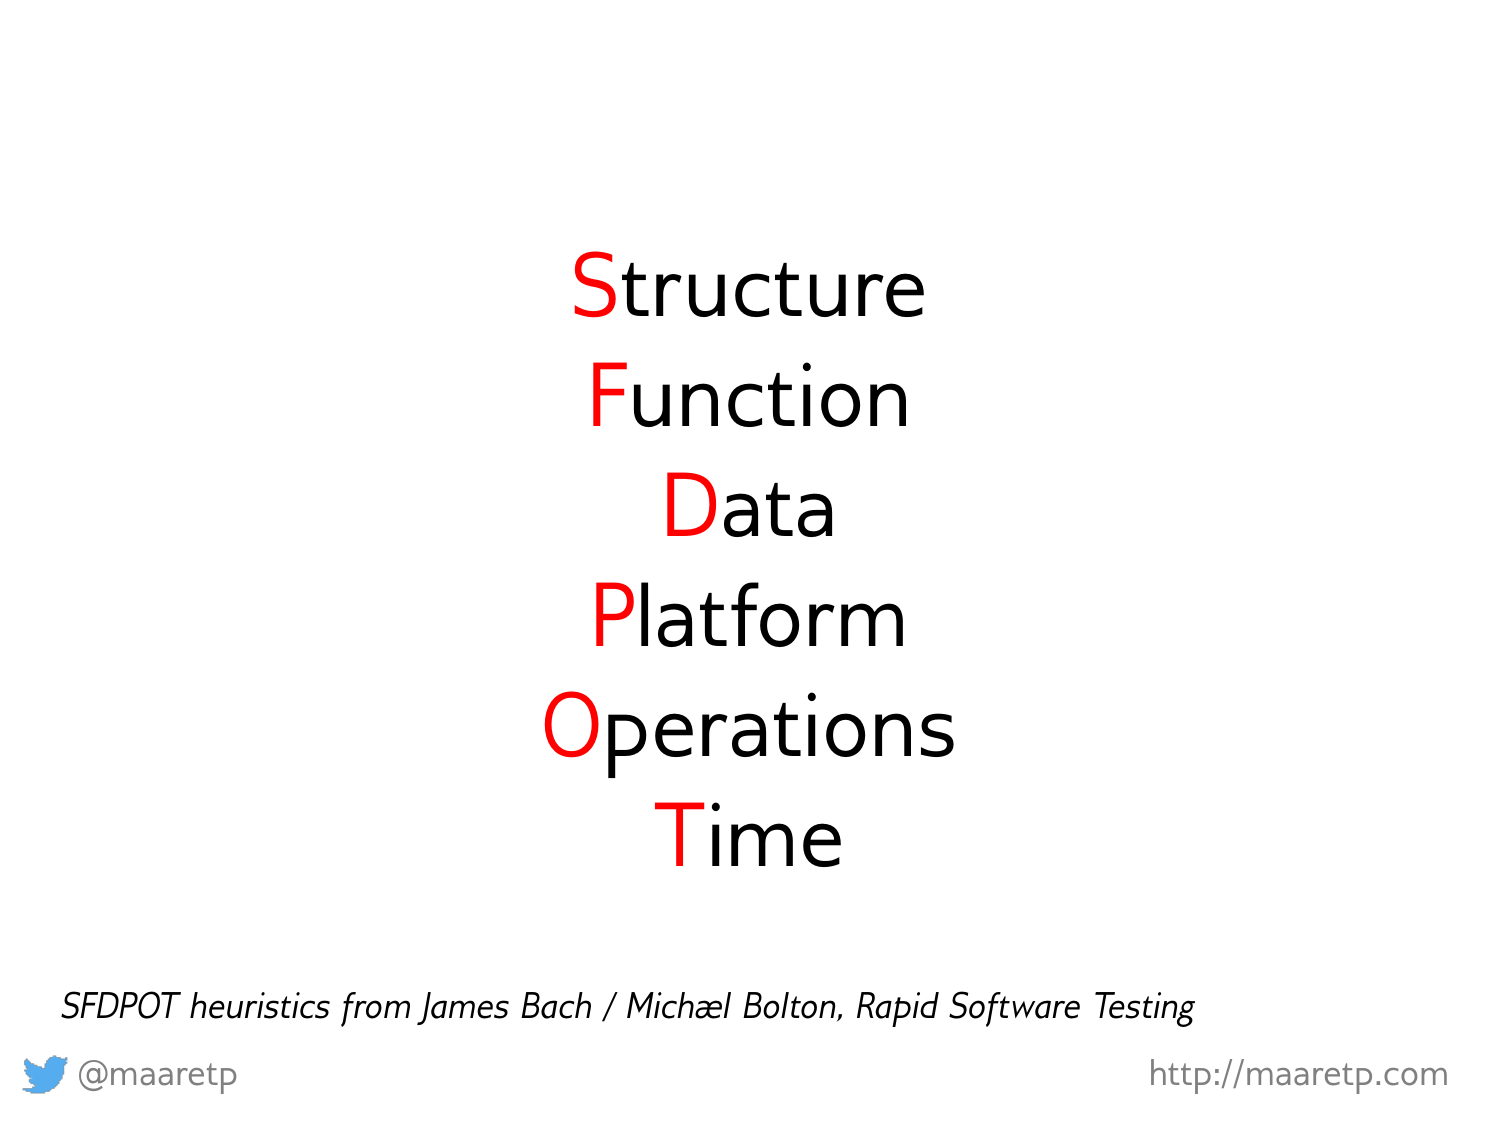

# Structure Function Data Platform Operations Time
SFDPOT heuristics from James Bach / Michael Bolton, Rapid Software Testing